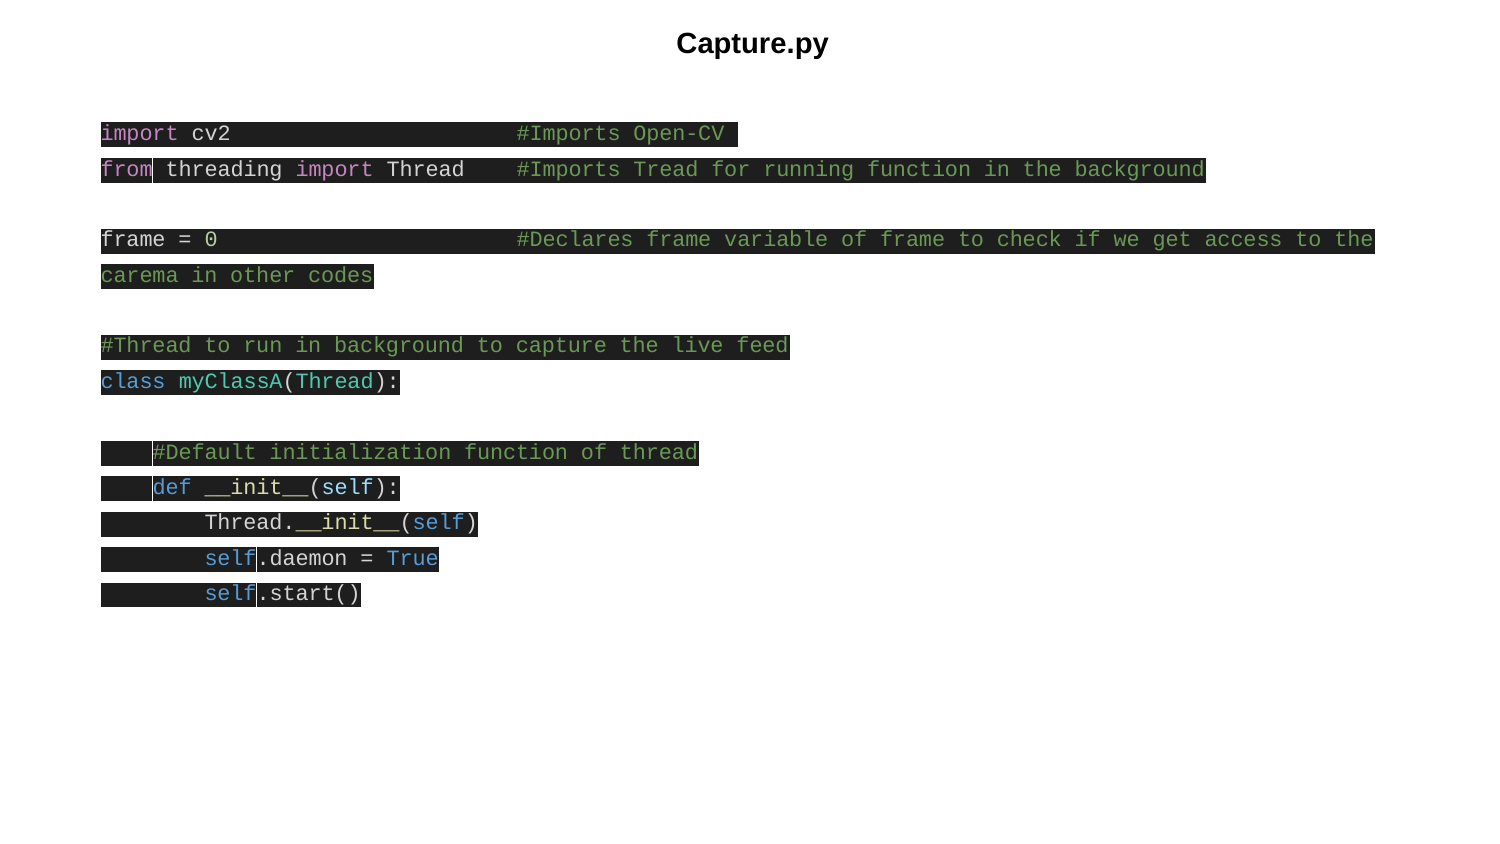

Capture.py
import cv2                      #Imports Open-CV
from threading import Thread    #Imports Tread for running function in the background

frame = 0                       #Declares frame variable of frame to check if we get access to the carema in other codes

#Thread to run in background to capture the live feed
class myClassA(Thread):

    #Default initialization function of thread
    def __init__(self):
        Thread.__init__(self)
        self.daemon = True
        self.start()